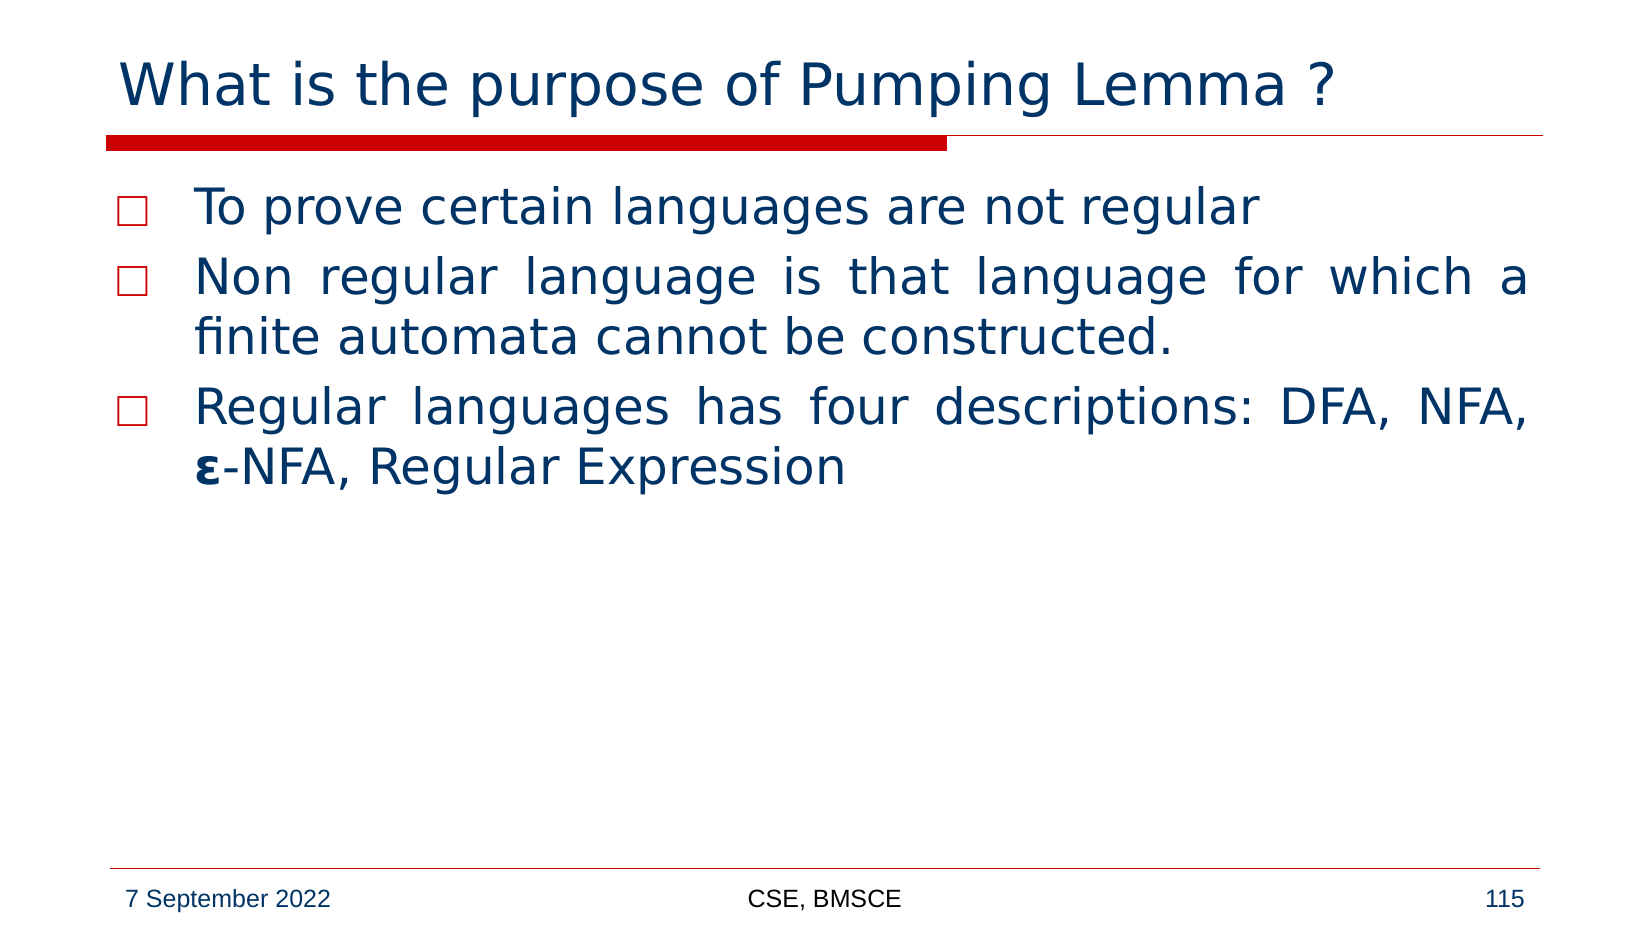

# What is the purpose of Pumping Lemma ?
To prove certain languages are not regular
Non regular language is that language for which a finite automata cannot be constructed.
Regular languages has four descriptions: DFA, NFA, ε-NFA, Regular Expression

CSE, BMSCE
115
7 September 2022